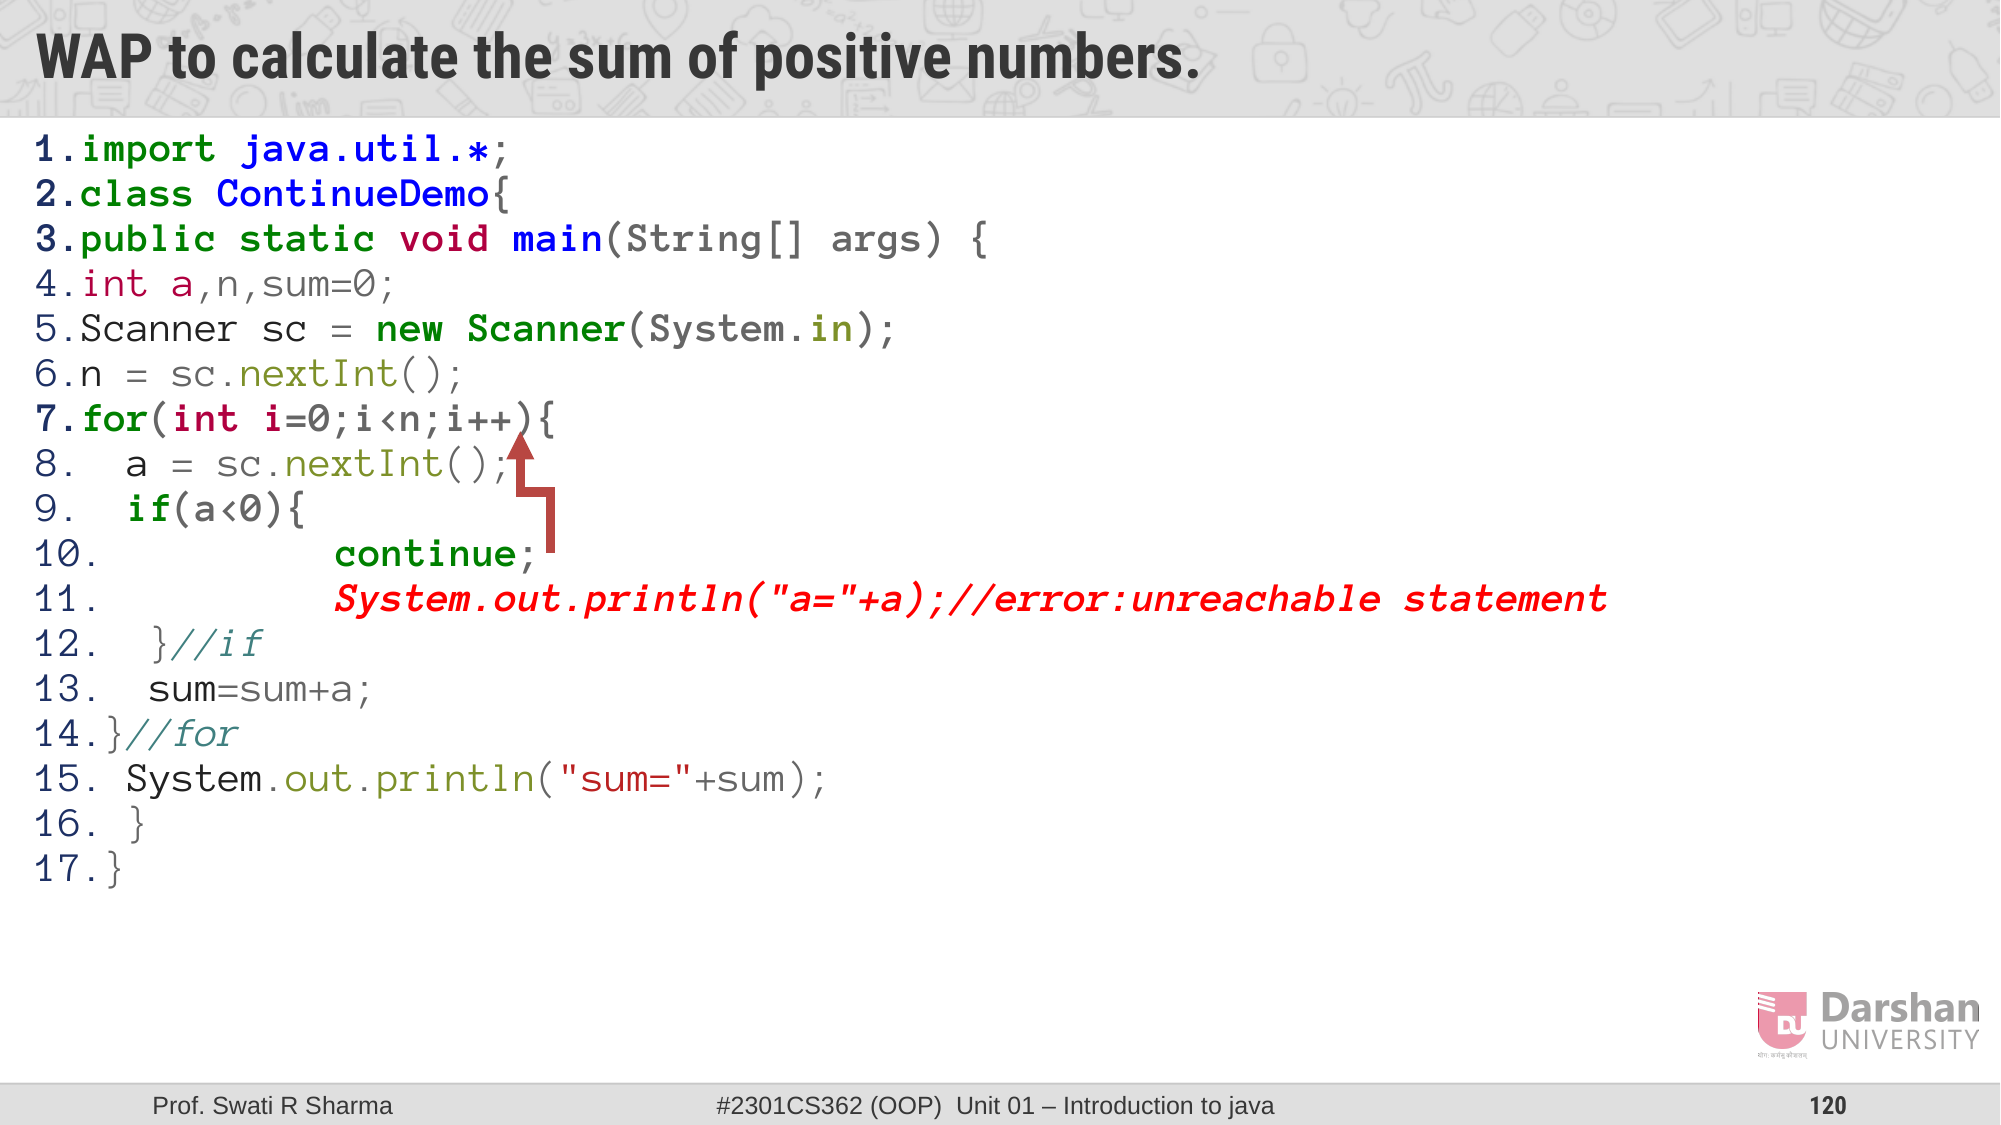

# WAP to calculate the sum of positive numbers.
import java.util.*;
class ContinueDemo{
public static void main(String[] args) {
int a,n,sum=0;
Scanner sc = new Scanner(System.in);
n = sc.nextInt();
for(int i=0;i<n;i++){
  a = sc.nextInt();
  if(a<0){
  		continue;
  		System.out.println("a="+a);//error:unreachable statement
  }//if
  sum=sum+a;
}//for
 System.out.println("sum="+sum);
 }
}